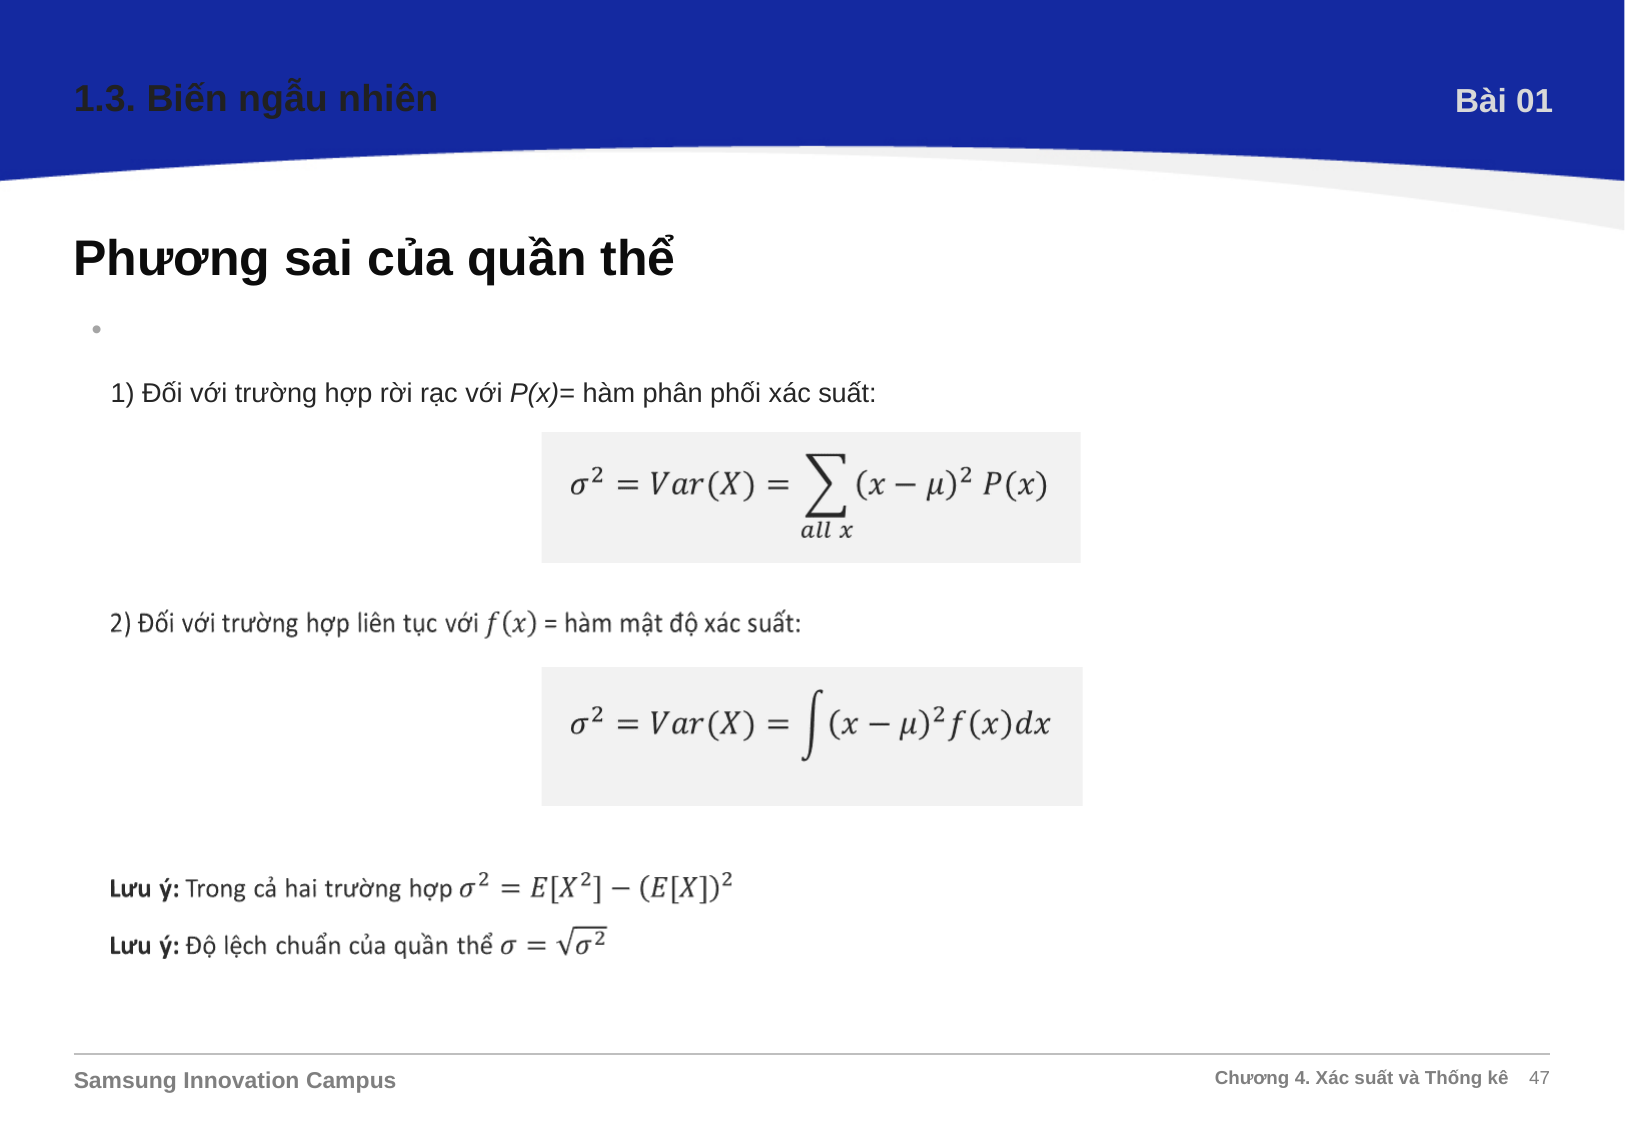

1.3. Biến ngẫu nhiên
Bài 01
Phương sai của quần thể
Phương sai của quần thể được ký hiệu là 𝜎^2 hoặc 𝑉𝑎𝑟(𝑋).
1) Đối với trường hợp rời rạc với P(x)= hàm phân phối xác suất: